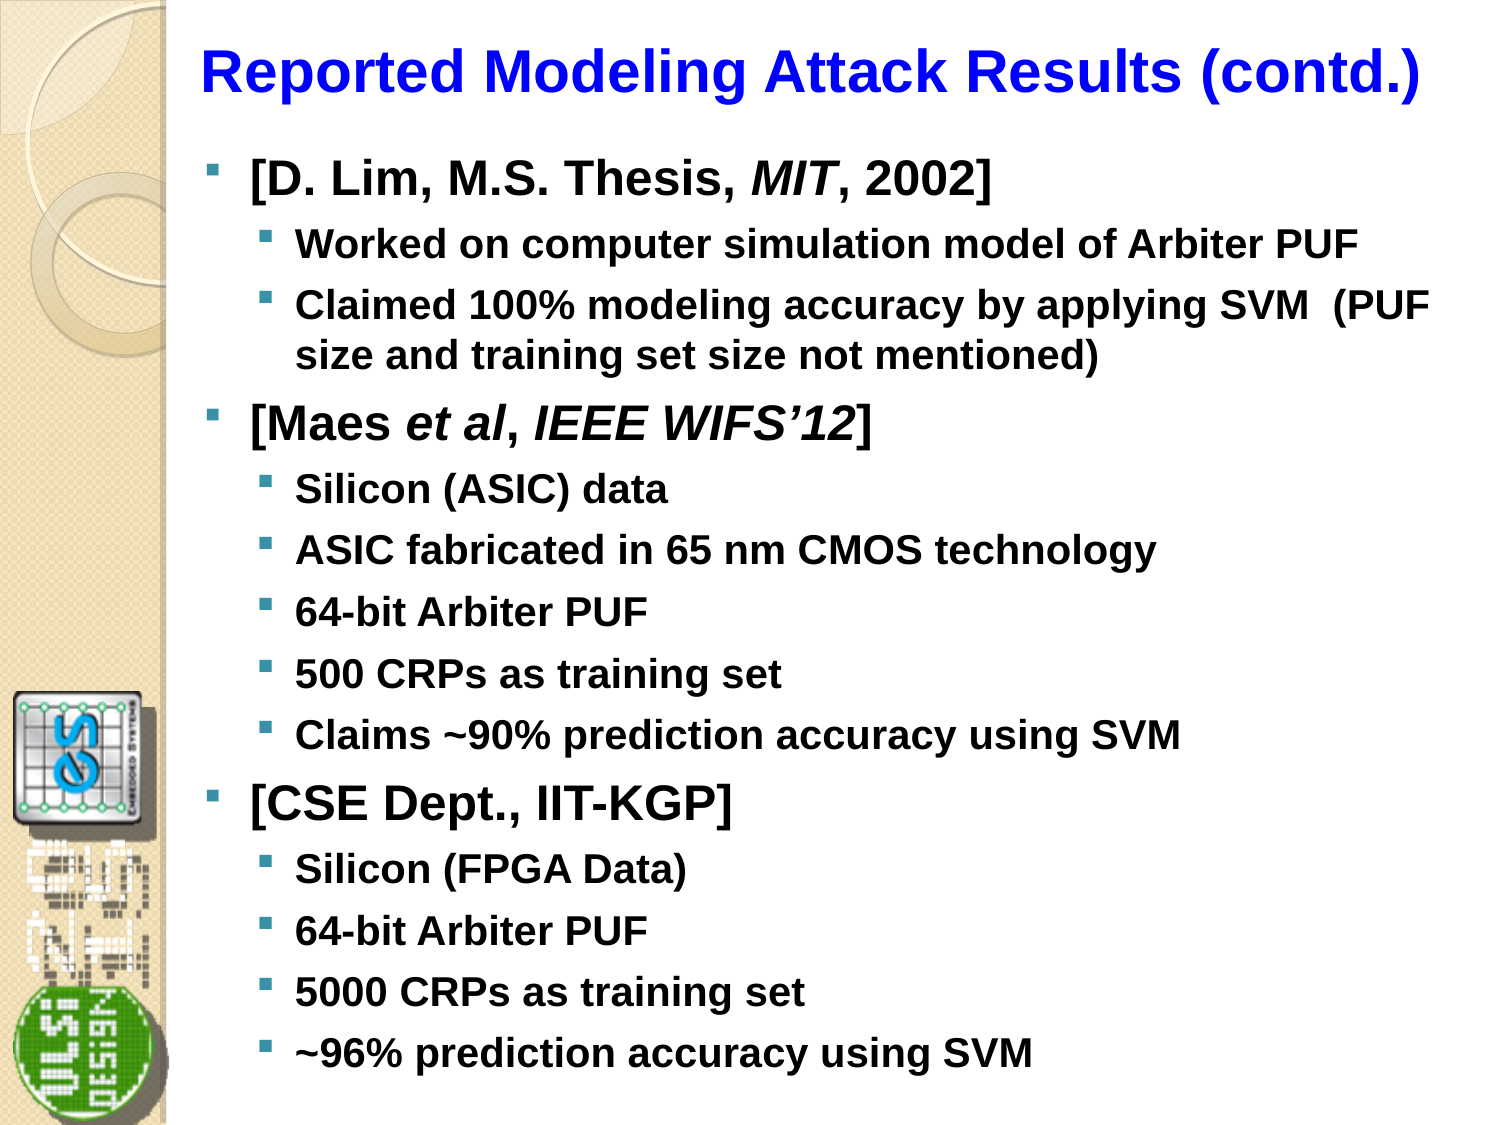

# Reported Modeling Attack Results (contd.)
[D. Lim, M.S. Thesis, MIT, 2002]
Worked on computer simulation model of Arbiter PUF
Claimed 100% modeling accuracy by applying SVM  (PUF size and training set size not mentioned)
[Maes et al, IEEE WIFS’12]
Silicon (ASIC) data
ASIC fabricated in 65 nm CMOS technology
64-bit Arbiter PUF
500 CRPs as training set
Claims ~90% prediction accuracy using SVM
[CSE Dept., IIT-KGP]
Silicon (FPGA Data)
64-bit Arbiter PUF
5000 CRPs as training set
~96% prediction accuracy using SVM